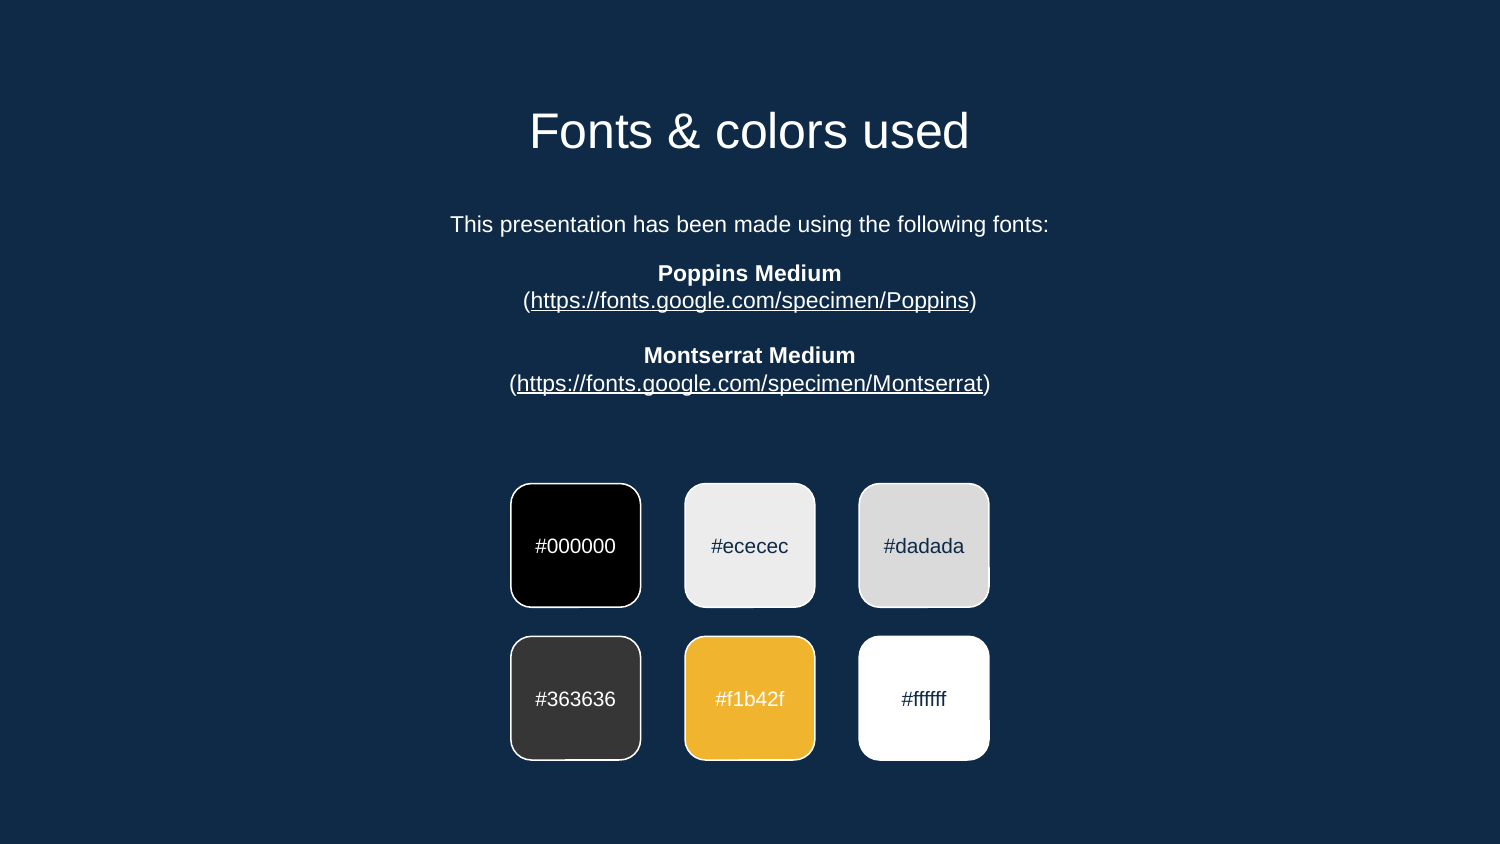

# Fonts & colors used
This presentation has been made using the following fonts:
Poppins Medium
(https://fonts.google.com/specimen/Poppins)

Montserrat Medium
(https://fonts.google.com/specimen/Montserrat)

#000000
#ececec
#dadada

#363636
#f1b42f
#ffffff